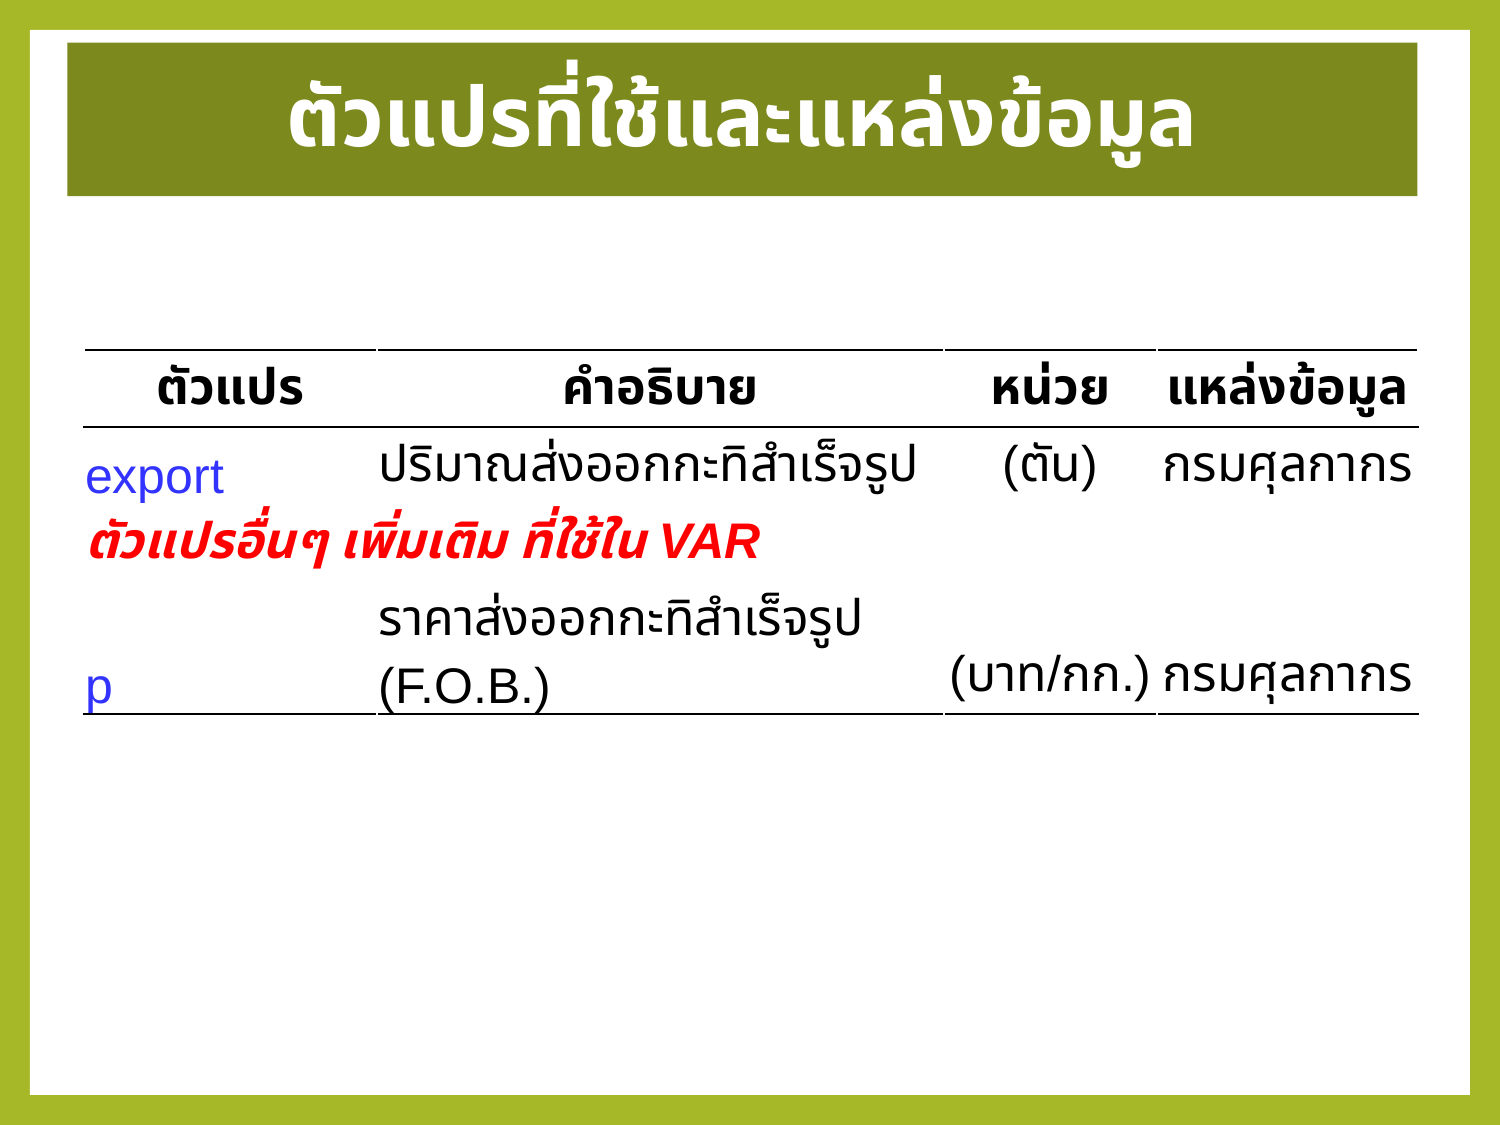

ตัวแปรที่ใช้และแหล่งข้อมูล
| ตัวแปร | คำอธิบาย | หน่วย | แหล่งข้อมูล |
| --- | --- | --- | --- |
| export | ปริมาณส่งออกกะทิสำเร็จรูป | (ตัน) | กรมศุลกากร |
| ตัวแปรอื่นๆ เพิ่มเติม ที่ใช้ใน VAR |  |  |  |
| p | ราคาส่งออกกะทิสำเร็จรูป (F.O.B.) | (บาท/กก.) | กรมศุลกากร |